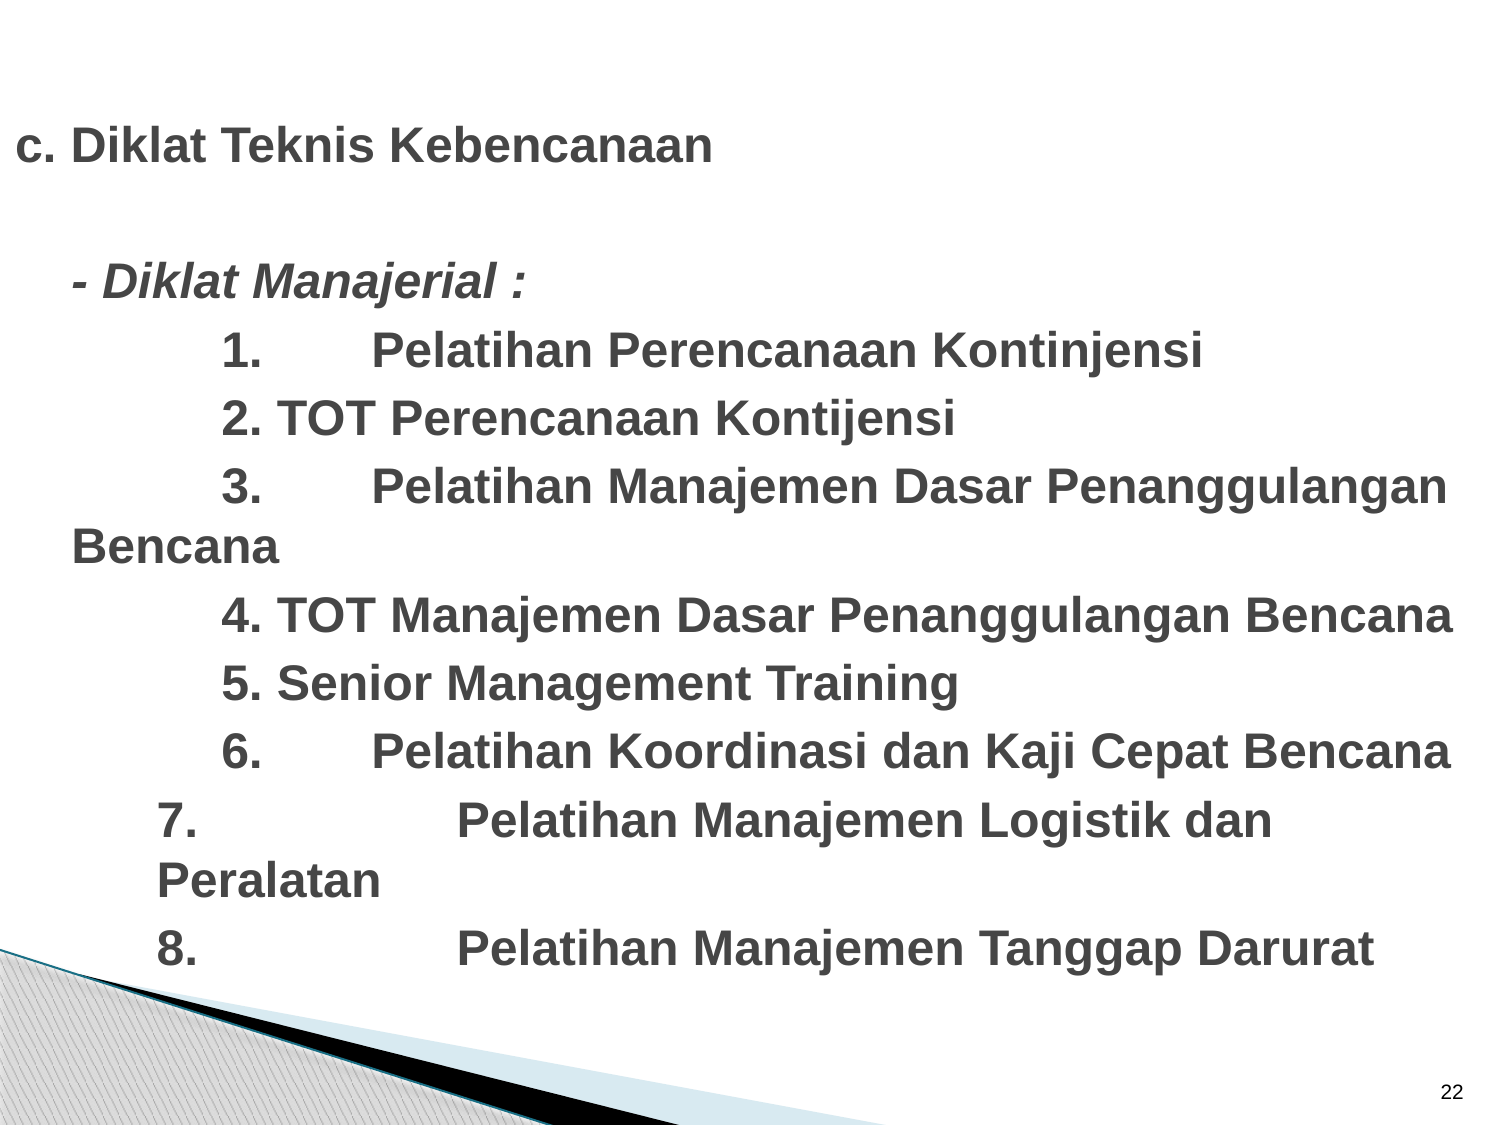

c. Diklat Teknis Kebencanaan

	- Diklat Manajerial :
		1. 	Pelatihan Perencanaan Kontinjensi
		2. TOT Perencanaan Kontijensi
		3. 	Pelatihan Manajemen Dasar Penanggulangan Bencana
		4. TOT Manajemen Dasar Penanggulangan Bencana
		5. Senior Management Training
		6. 	Pelatihan Koordinasi dan Kaji Cepat Bencana
	7.		Pelatihan Manajemen Logistik dan Peralatan
	8.		Pelatihan Manajemen Tanggap Darurat

22